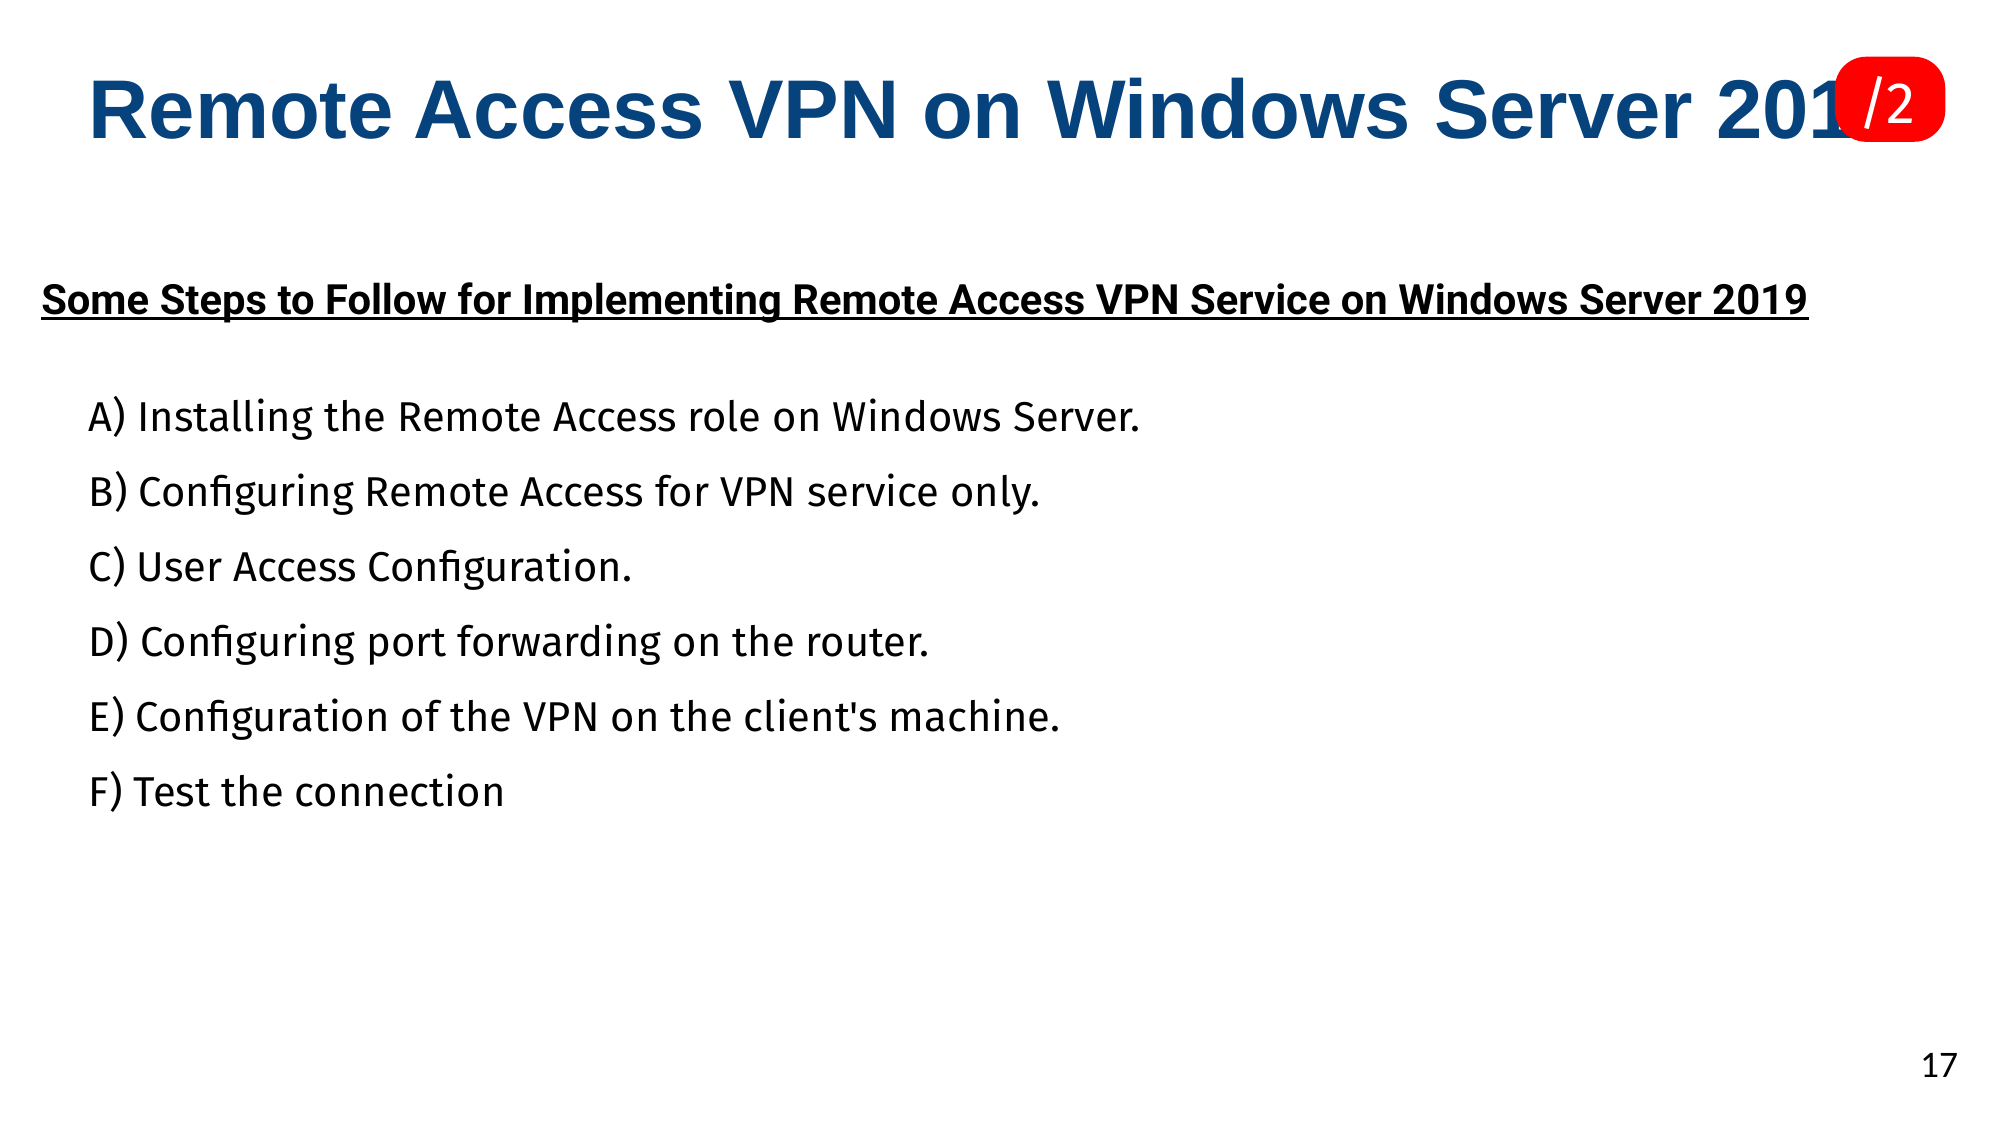

Remote Access VPN on Windows Server 2019
/2
Some Steps to Follow for Implementing Remote Access VPN Service on Windows Server 2019
A) Installing the Remote Access role on Windows Server.
B) Configuring Remote Access for VPN service only.
C) User Access Configuration.
D) Configuring port forwarding on the router.
E) Configuration of the VPN on the client's machine.
F) Test the connection
17